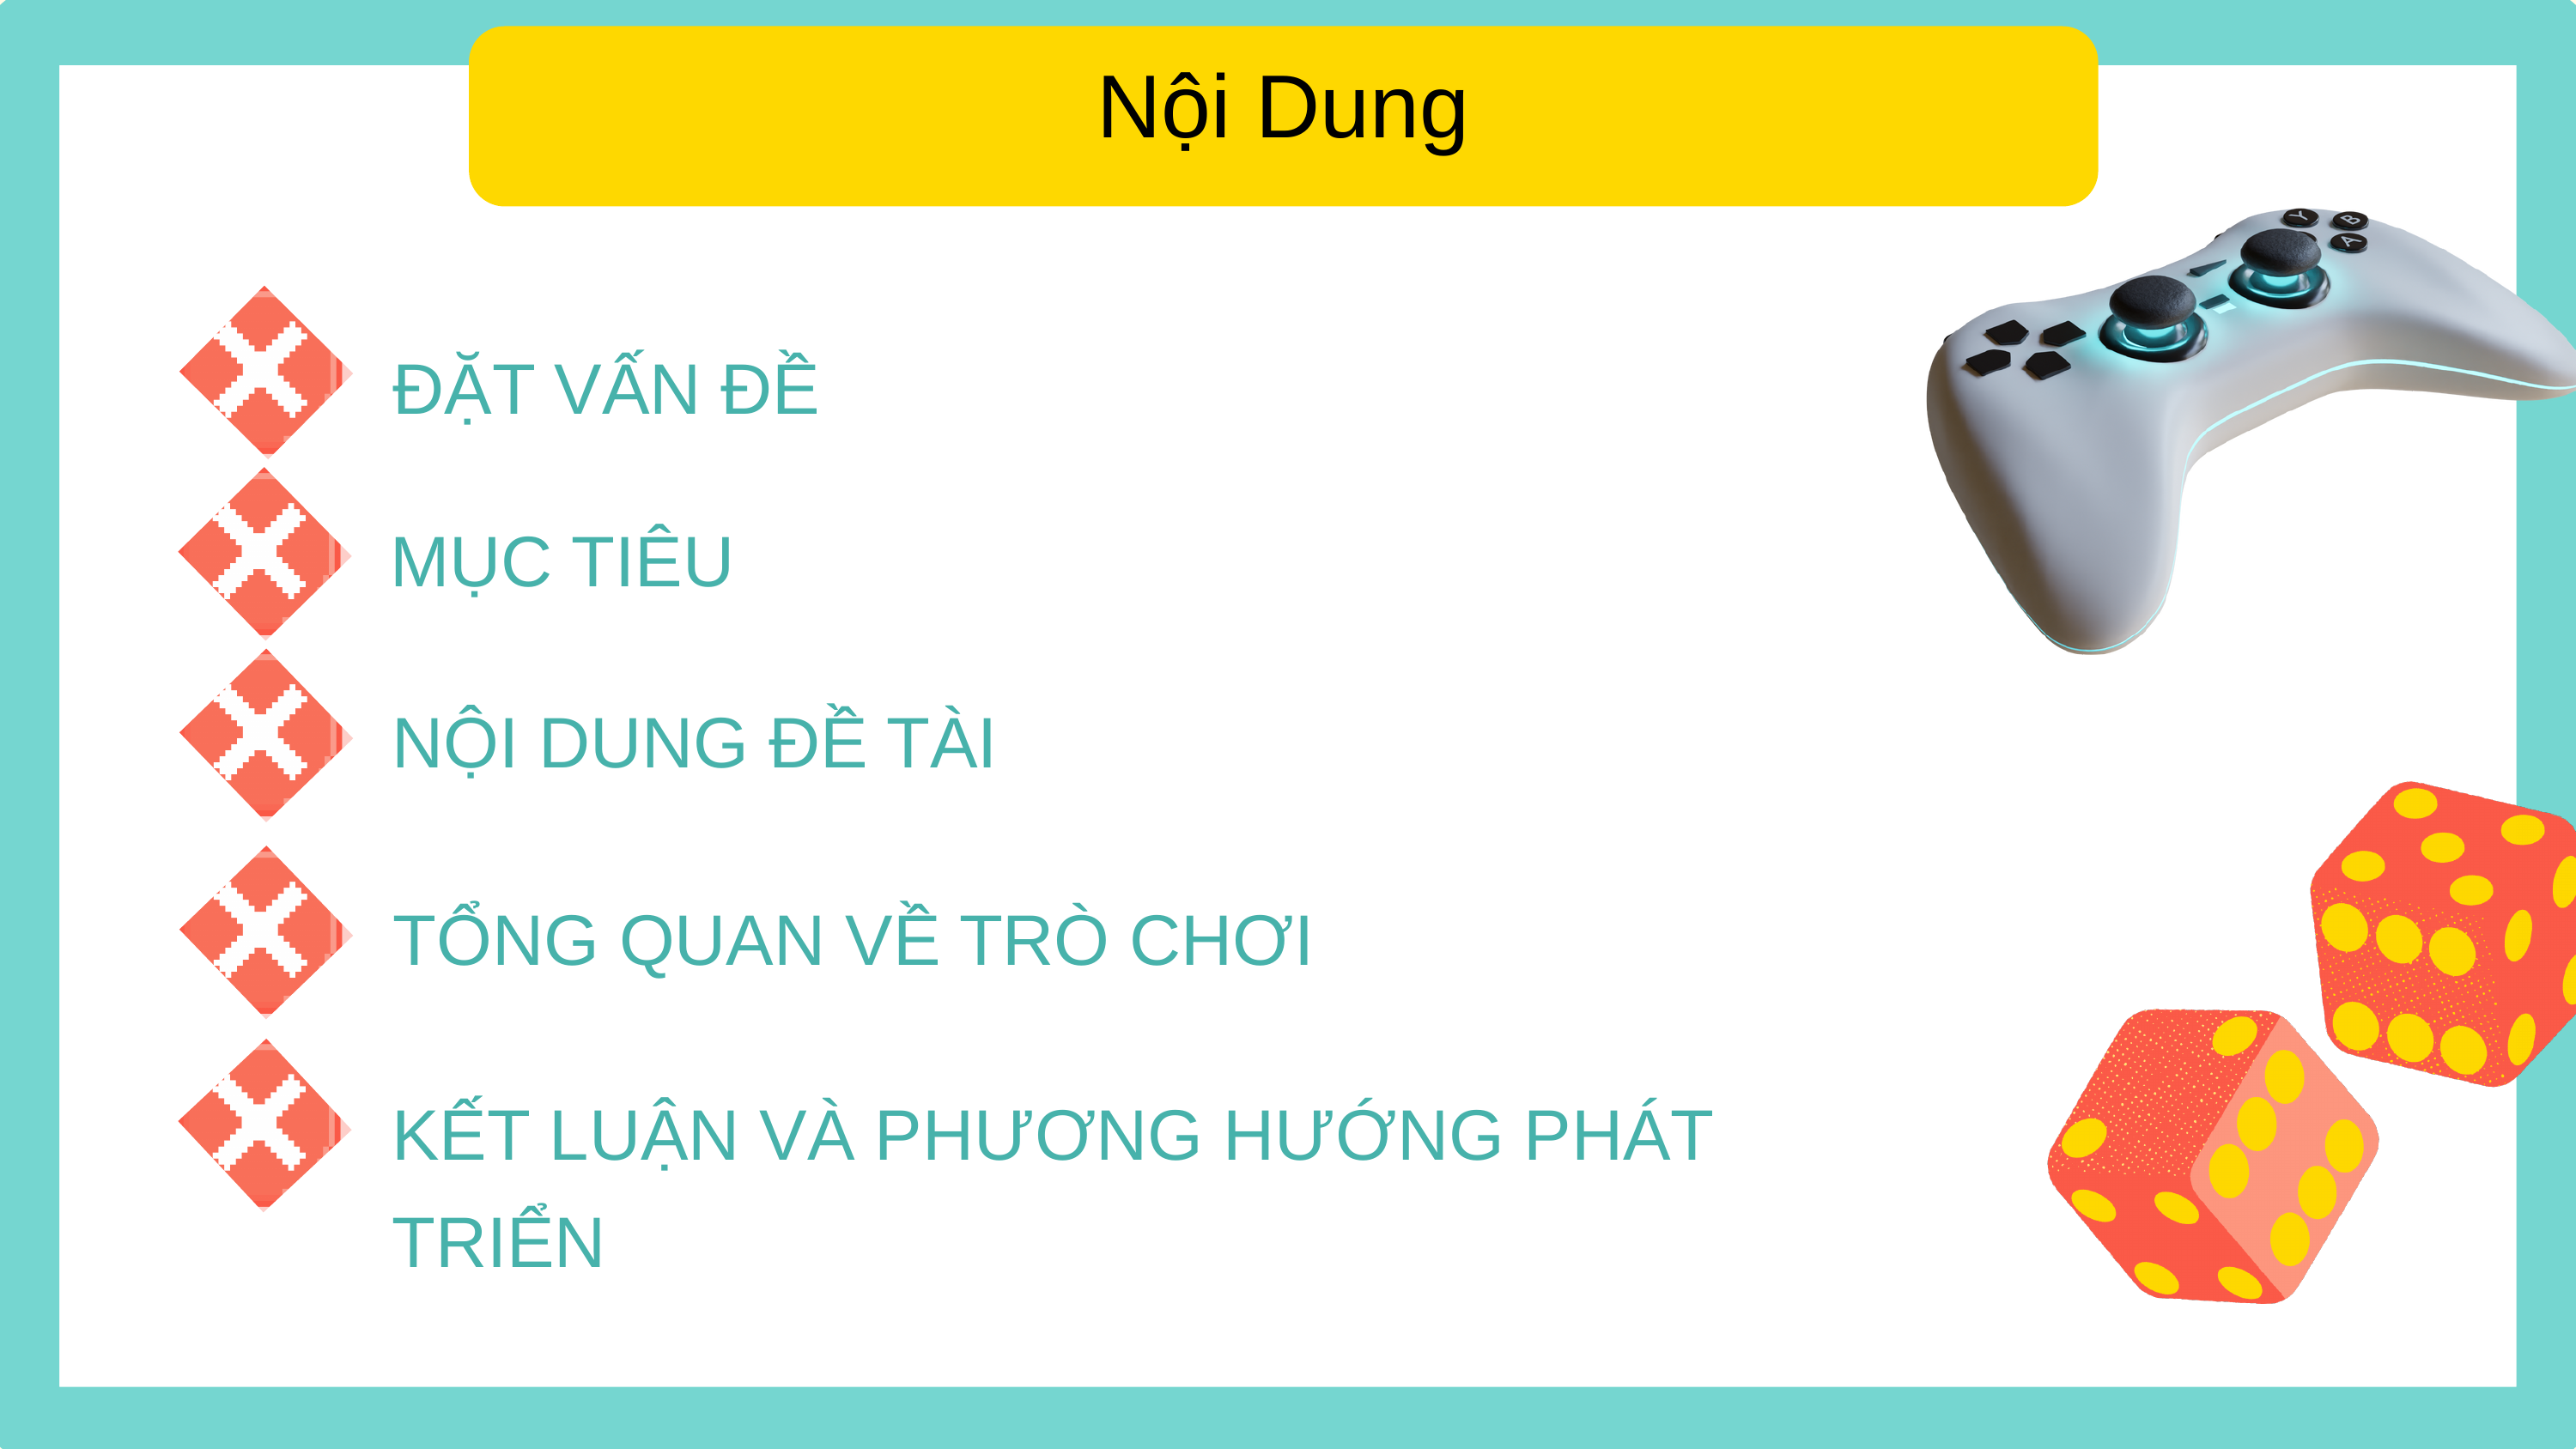

Nội Dung

ĐẶT VẤN ĐỀ

MỤC TIÊU

NỘI DUNG ĐỀ TÀI

TỔNG QUAN VỀ TRÒ CHƠI

KẾT LUẬN VÀ PHƯƠNG HƯỚNG PHÁT TRIỂN